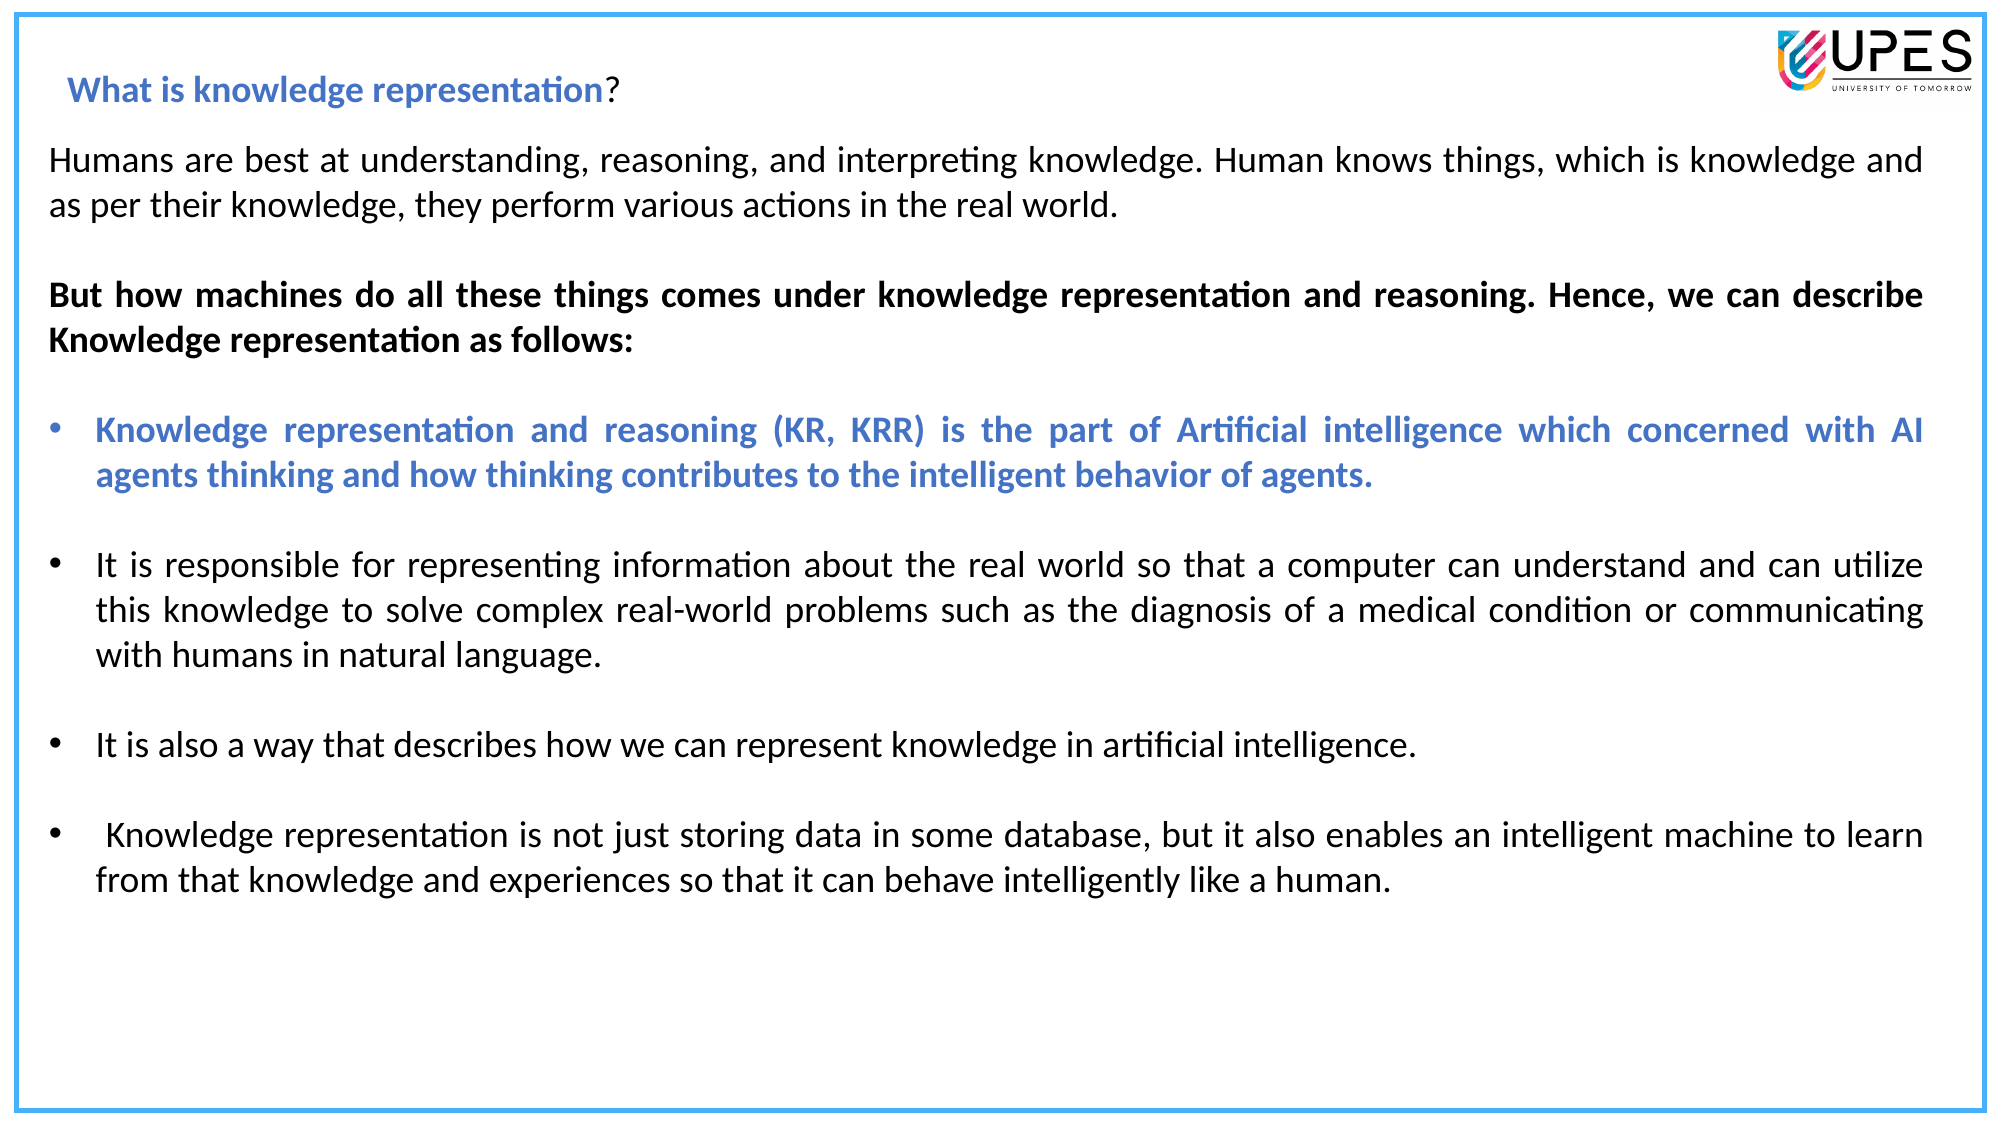

What is knowledge representation?
Humans are best at understanding, reasoning, and interpreting knowledge. Human knows things, which is knowledge and as per their knowledge, they perform various actions in the real world.

But how machines do all these things comes under knowledge representation and reasoning. Hence, we can describe Knowledge representation as follows:

Knowledge representation and reasoning (KR, KRR) is the part of Artificial intelligence which concerned with AI agents thinking and how thinking contributes to the intelligent behavior of agents.

It is responsible for representing information about the real world so that a computer can understand and can utilize this knowledge to solve complex real-world problems such as the diagnosis of a medical condition or communicating with humans in natural language.

It is also a way that describes how we can represent knowledge in artificial intelligence.

 Knowledge representation is not just storing data in some database, but it also enables an intelligent machine to learn from that knowledge and experiences so that it can behave intelligently like a human.